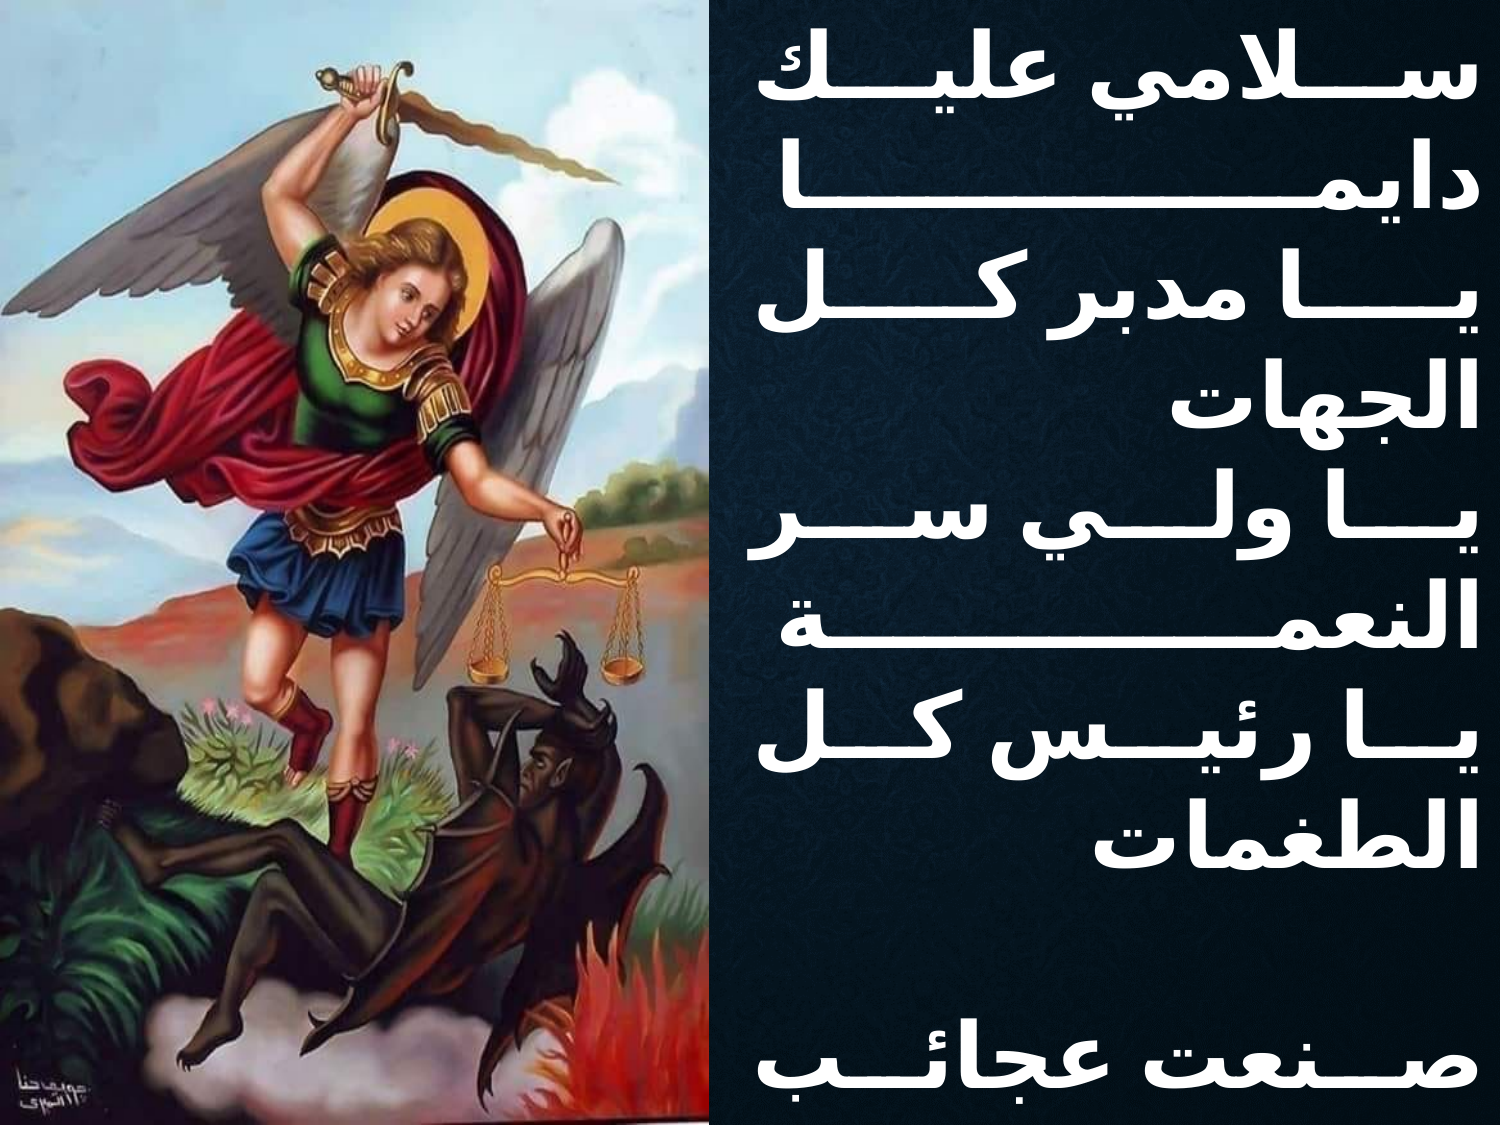

سلامي عليك دايما
يا مدبر كل الجهات
يا ولي سر النعمة
يا رئيس كل الطغمات
صنعت عجائب شتي
مع البار دروثيؤس
و آمراته تاؤبسته
و افوميه و ارسترخس